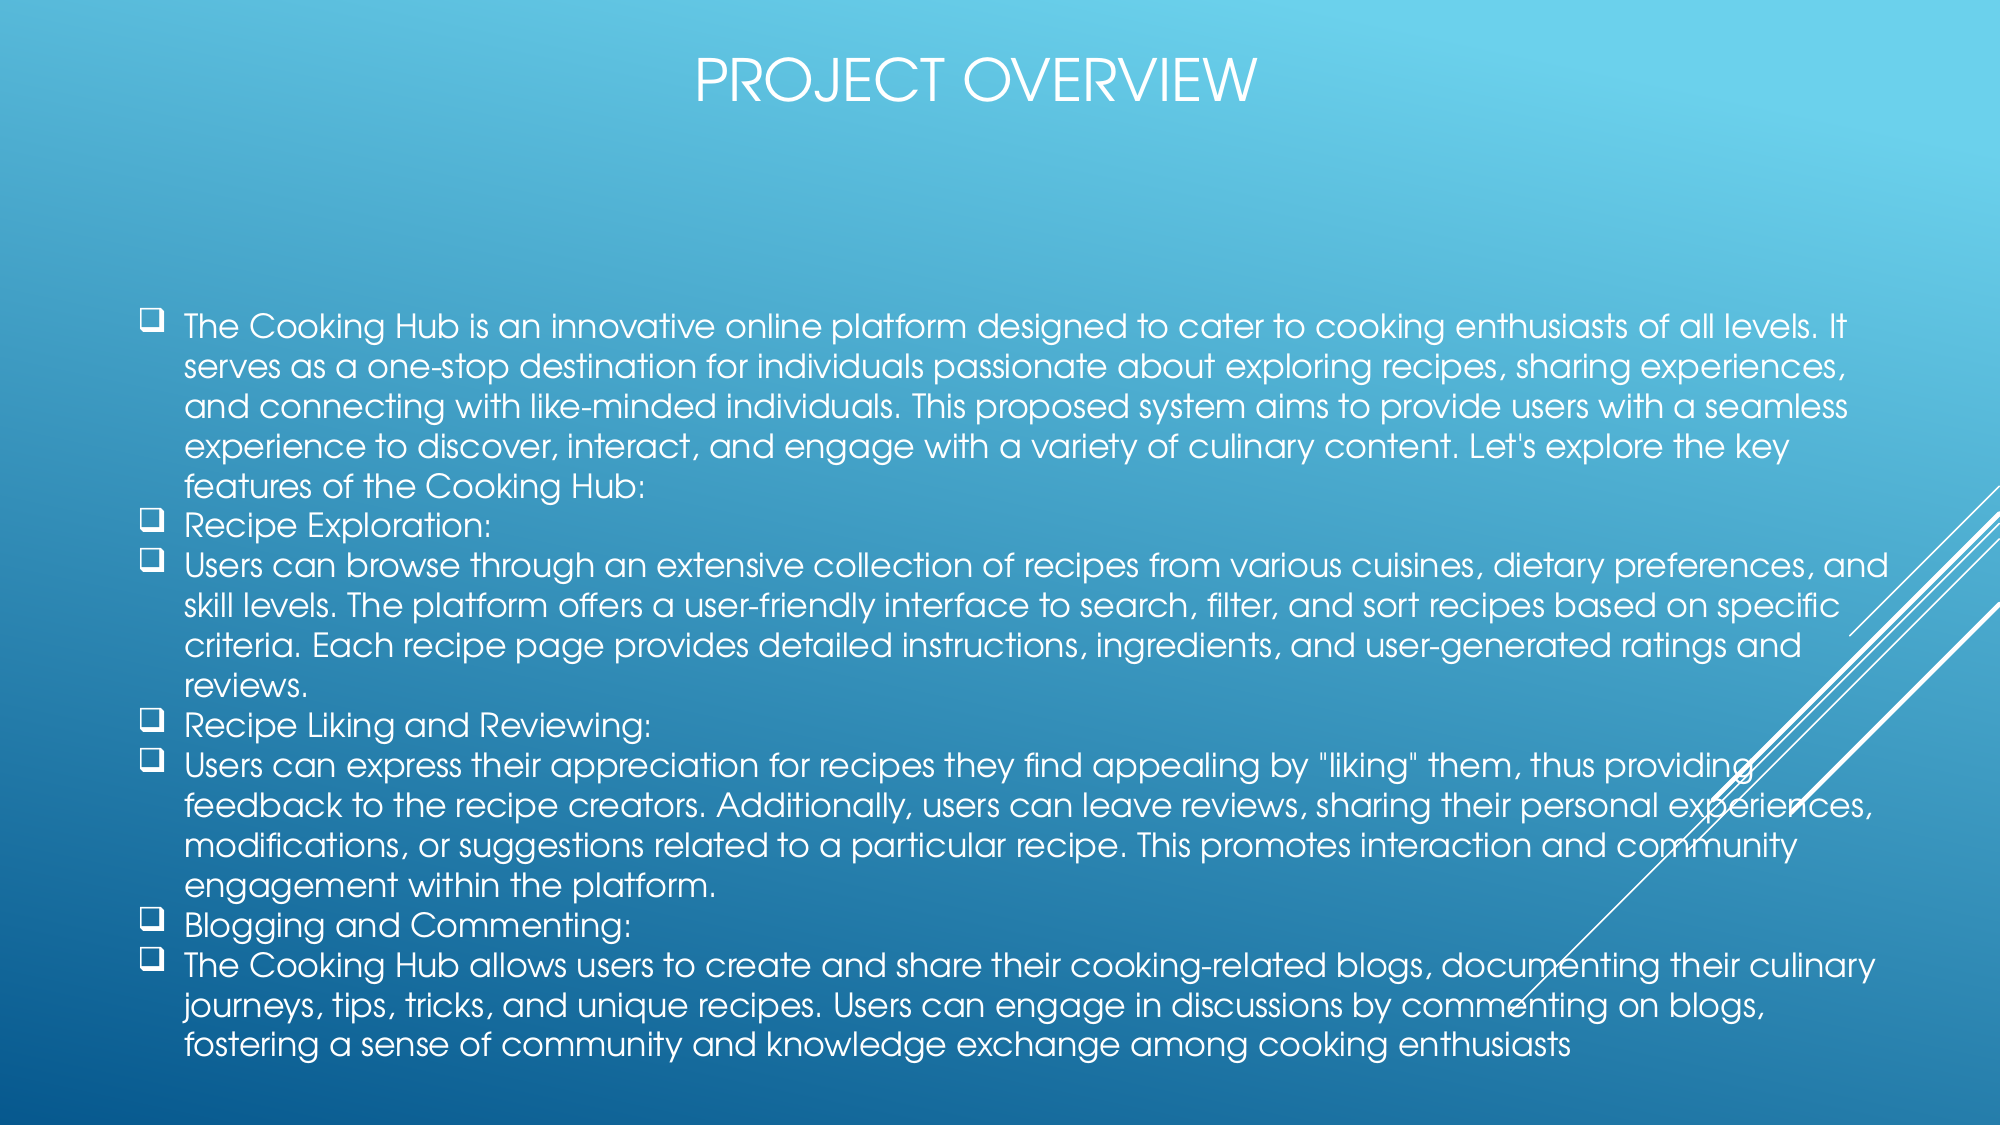

PROJECT OVERVIEW
The Cooking Hub is an innovative online platform designed to cater to cooking enthusiasts of all levels. It serves as a one-stop destination for individuals passionate about exploring recipes, sharing experiences, and connecting with like-minded individuals. This proposed system aims to provide users with a seamless experience to discover, interact, and engage with a variety of culinary content. Let's explore the key features of the Cooking Hub:
Recipe Exploration:
Users can browse through an extensive collection of recipes from various cuisines, dietary preferences, and skill levels. The platform offers a user-friendly interface to search, filter, and sort recipes based on specific criteria. Each recipe page provides detailed instructions, ingredients, and user-generated ratings and reviews.
Recipe Liking and Reviewing:
Users can express their appreciation for recipes they find appealing by "liking" them, thus providing feedback to the recipe creators. Additionally, users can leave reviews, sharing their personal experiences, modifications, or suggestions related to a particular recipe. This promotes interaction and community engagement within the platform.
Blogging and Commenting:
The Cooking Hub allows users to create and share their cooking-related blogs, documenting their culinary journeys, tips, tricks, and unique recipes. Users can engage in discussions by commenting on blogs, fostering a sense of community and knowledge exchange among cooking enthusiasts